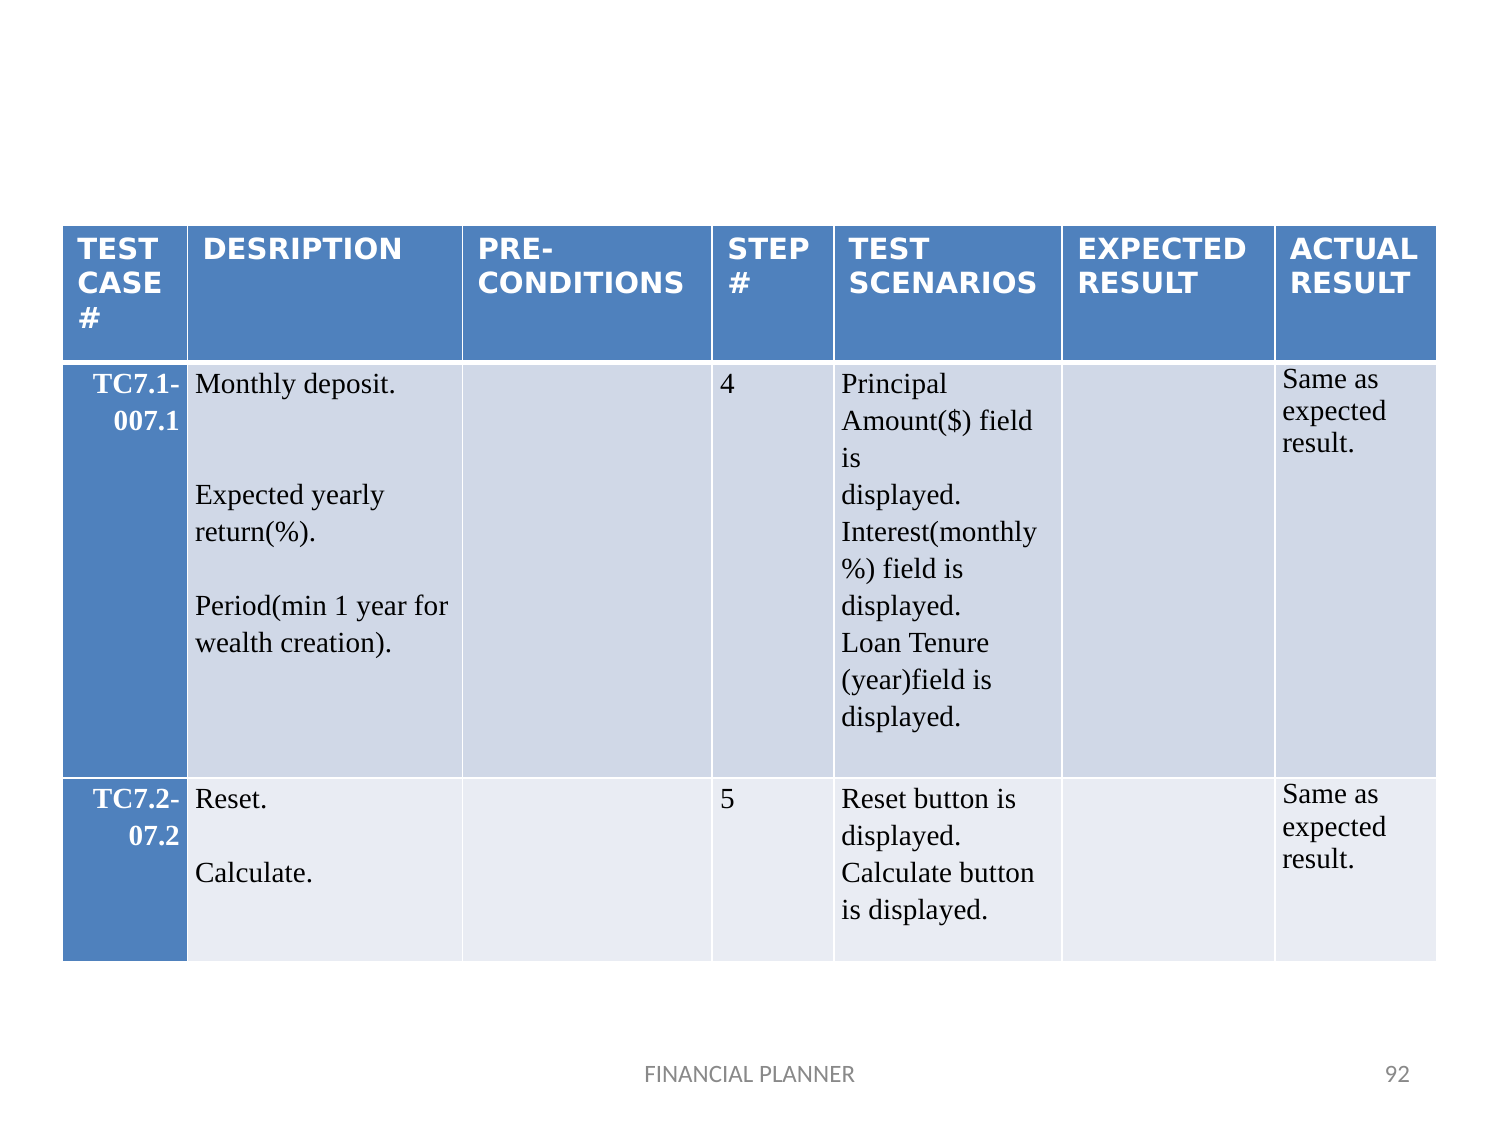

#
| TEST CASE# | DESRIPTION | PRE- CONDITIONS | STEP# | TEST SCENARIOS | EXPECTED RESULT | ACTUAL RESULT |
| --- | --- | --- | --- | --- | --- | --- |
| TC7.1-007.1 | Monthly deposit. Expected yearly return(%). Period(min 1 year for wealth creation). |  | 4 | Principal Amount($) field is displayed. Interest(monthly %) field is displayed. Loan Tenure (year)field is displayed. |  | Same as expected result. |
| TC7.2-07.2 | Reset. Calculate. |  | 5 | Reset button is displayed. Calculate button is displayed. |  | Same as expected result. |
FINANCIAL PLANNER
92